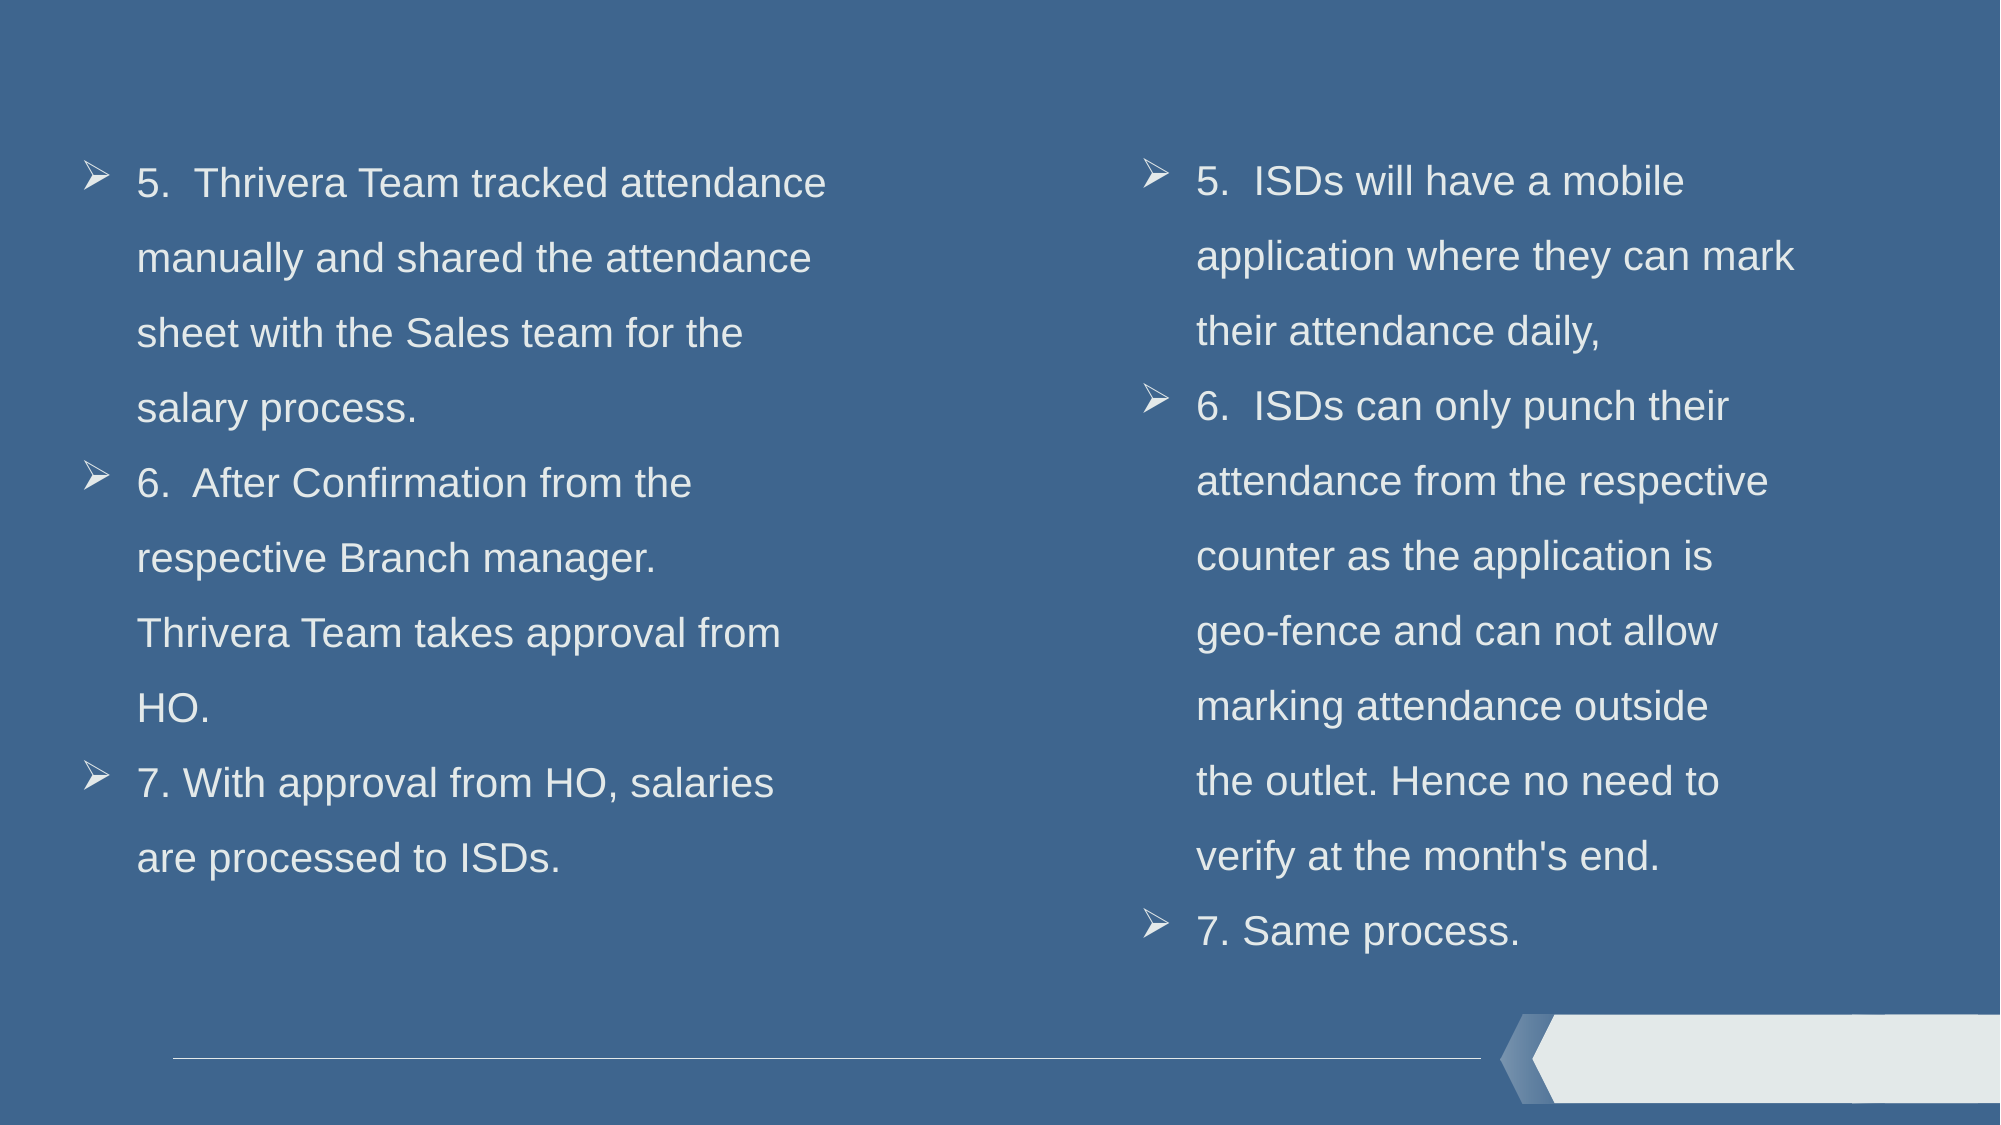

5.  ISDs will have a mobile application where they can mark their attendance daily,
6.  ISDs can only punch their attendance from the respective counter as the application is geo-fence and can not allow marking attendance outside the outlet. Hence no need to verify at the month's end.
7. Same process.
5.  Thrivera Team tracked attendance manually and shared the attendance sheet with the Sales team for the salary process.
6.  After Confirmation from the respective Branch manager.  Thrivera Team takes approval from HO.
7. With approval from HO, salaries are processed to ISDs.